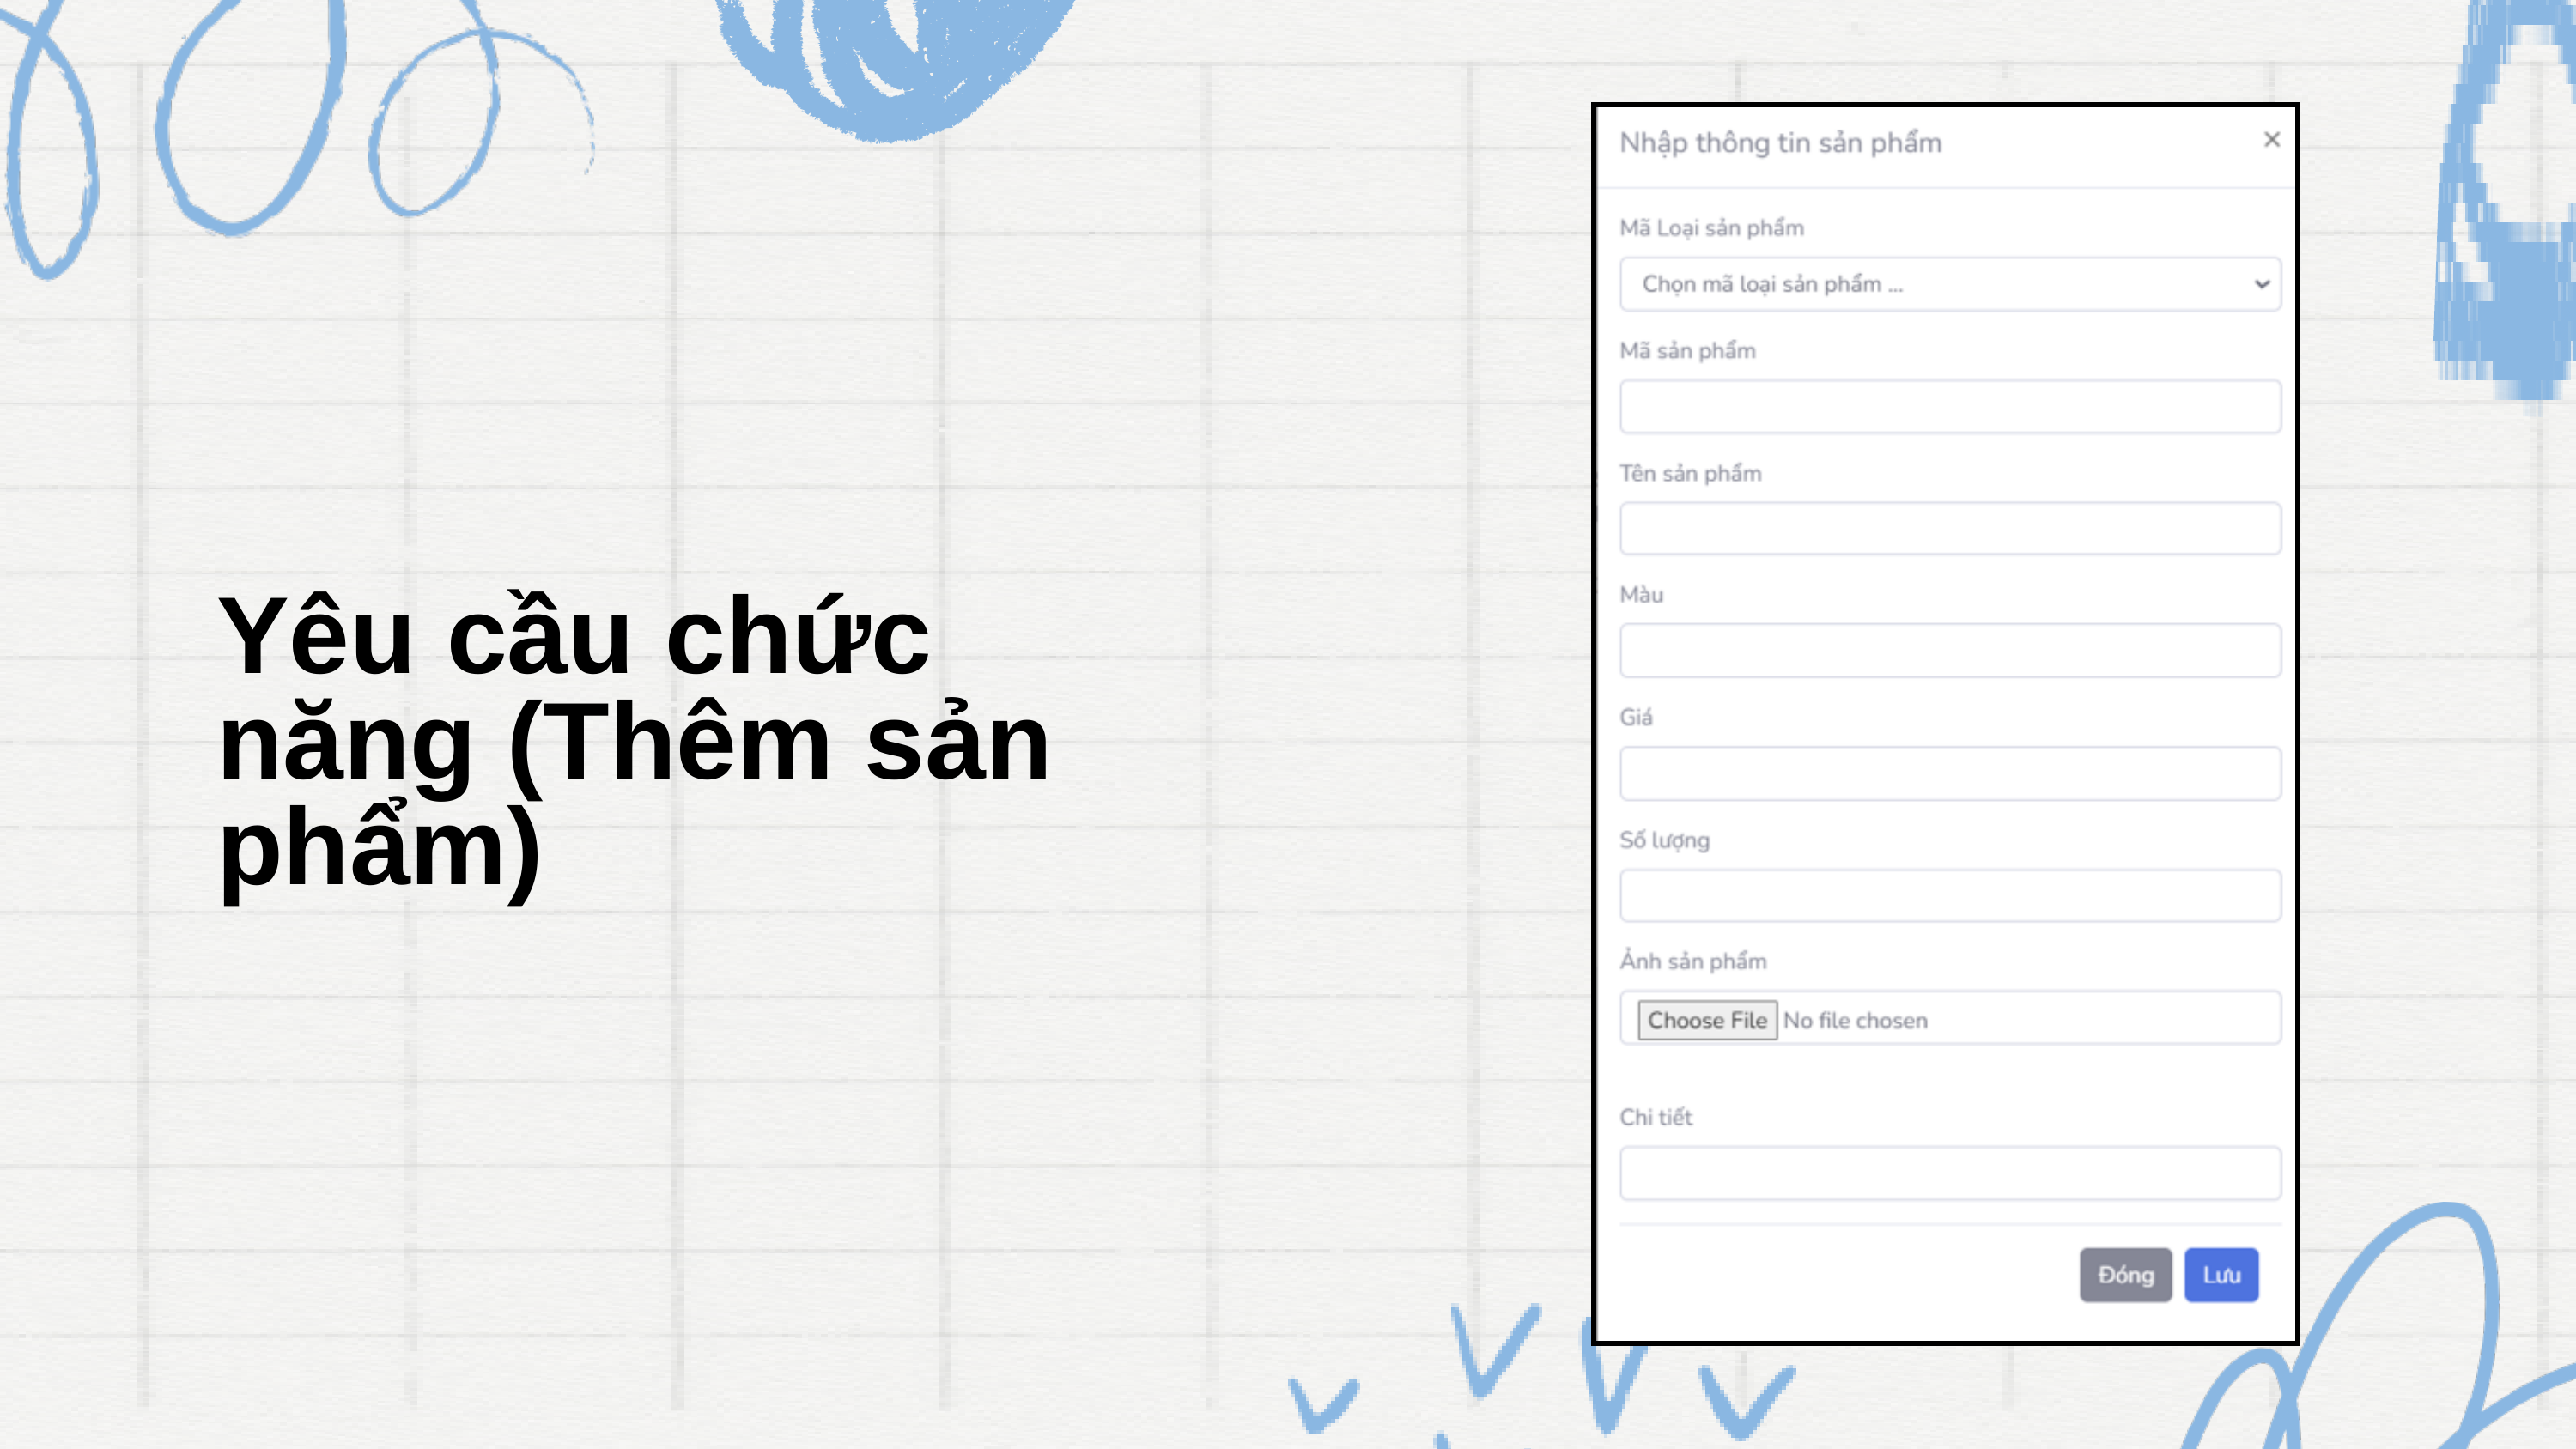

Yêu cầu chức năng (Thêm sản phẩm)